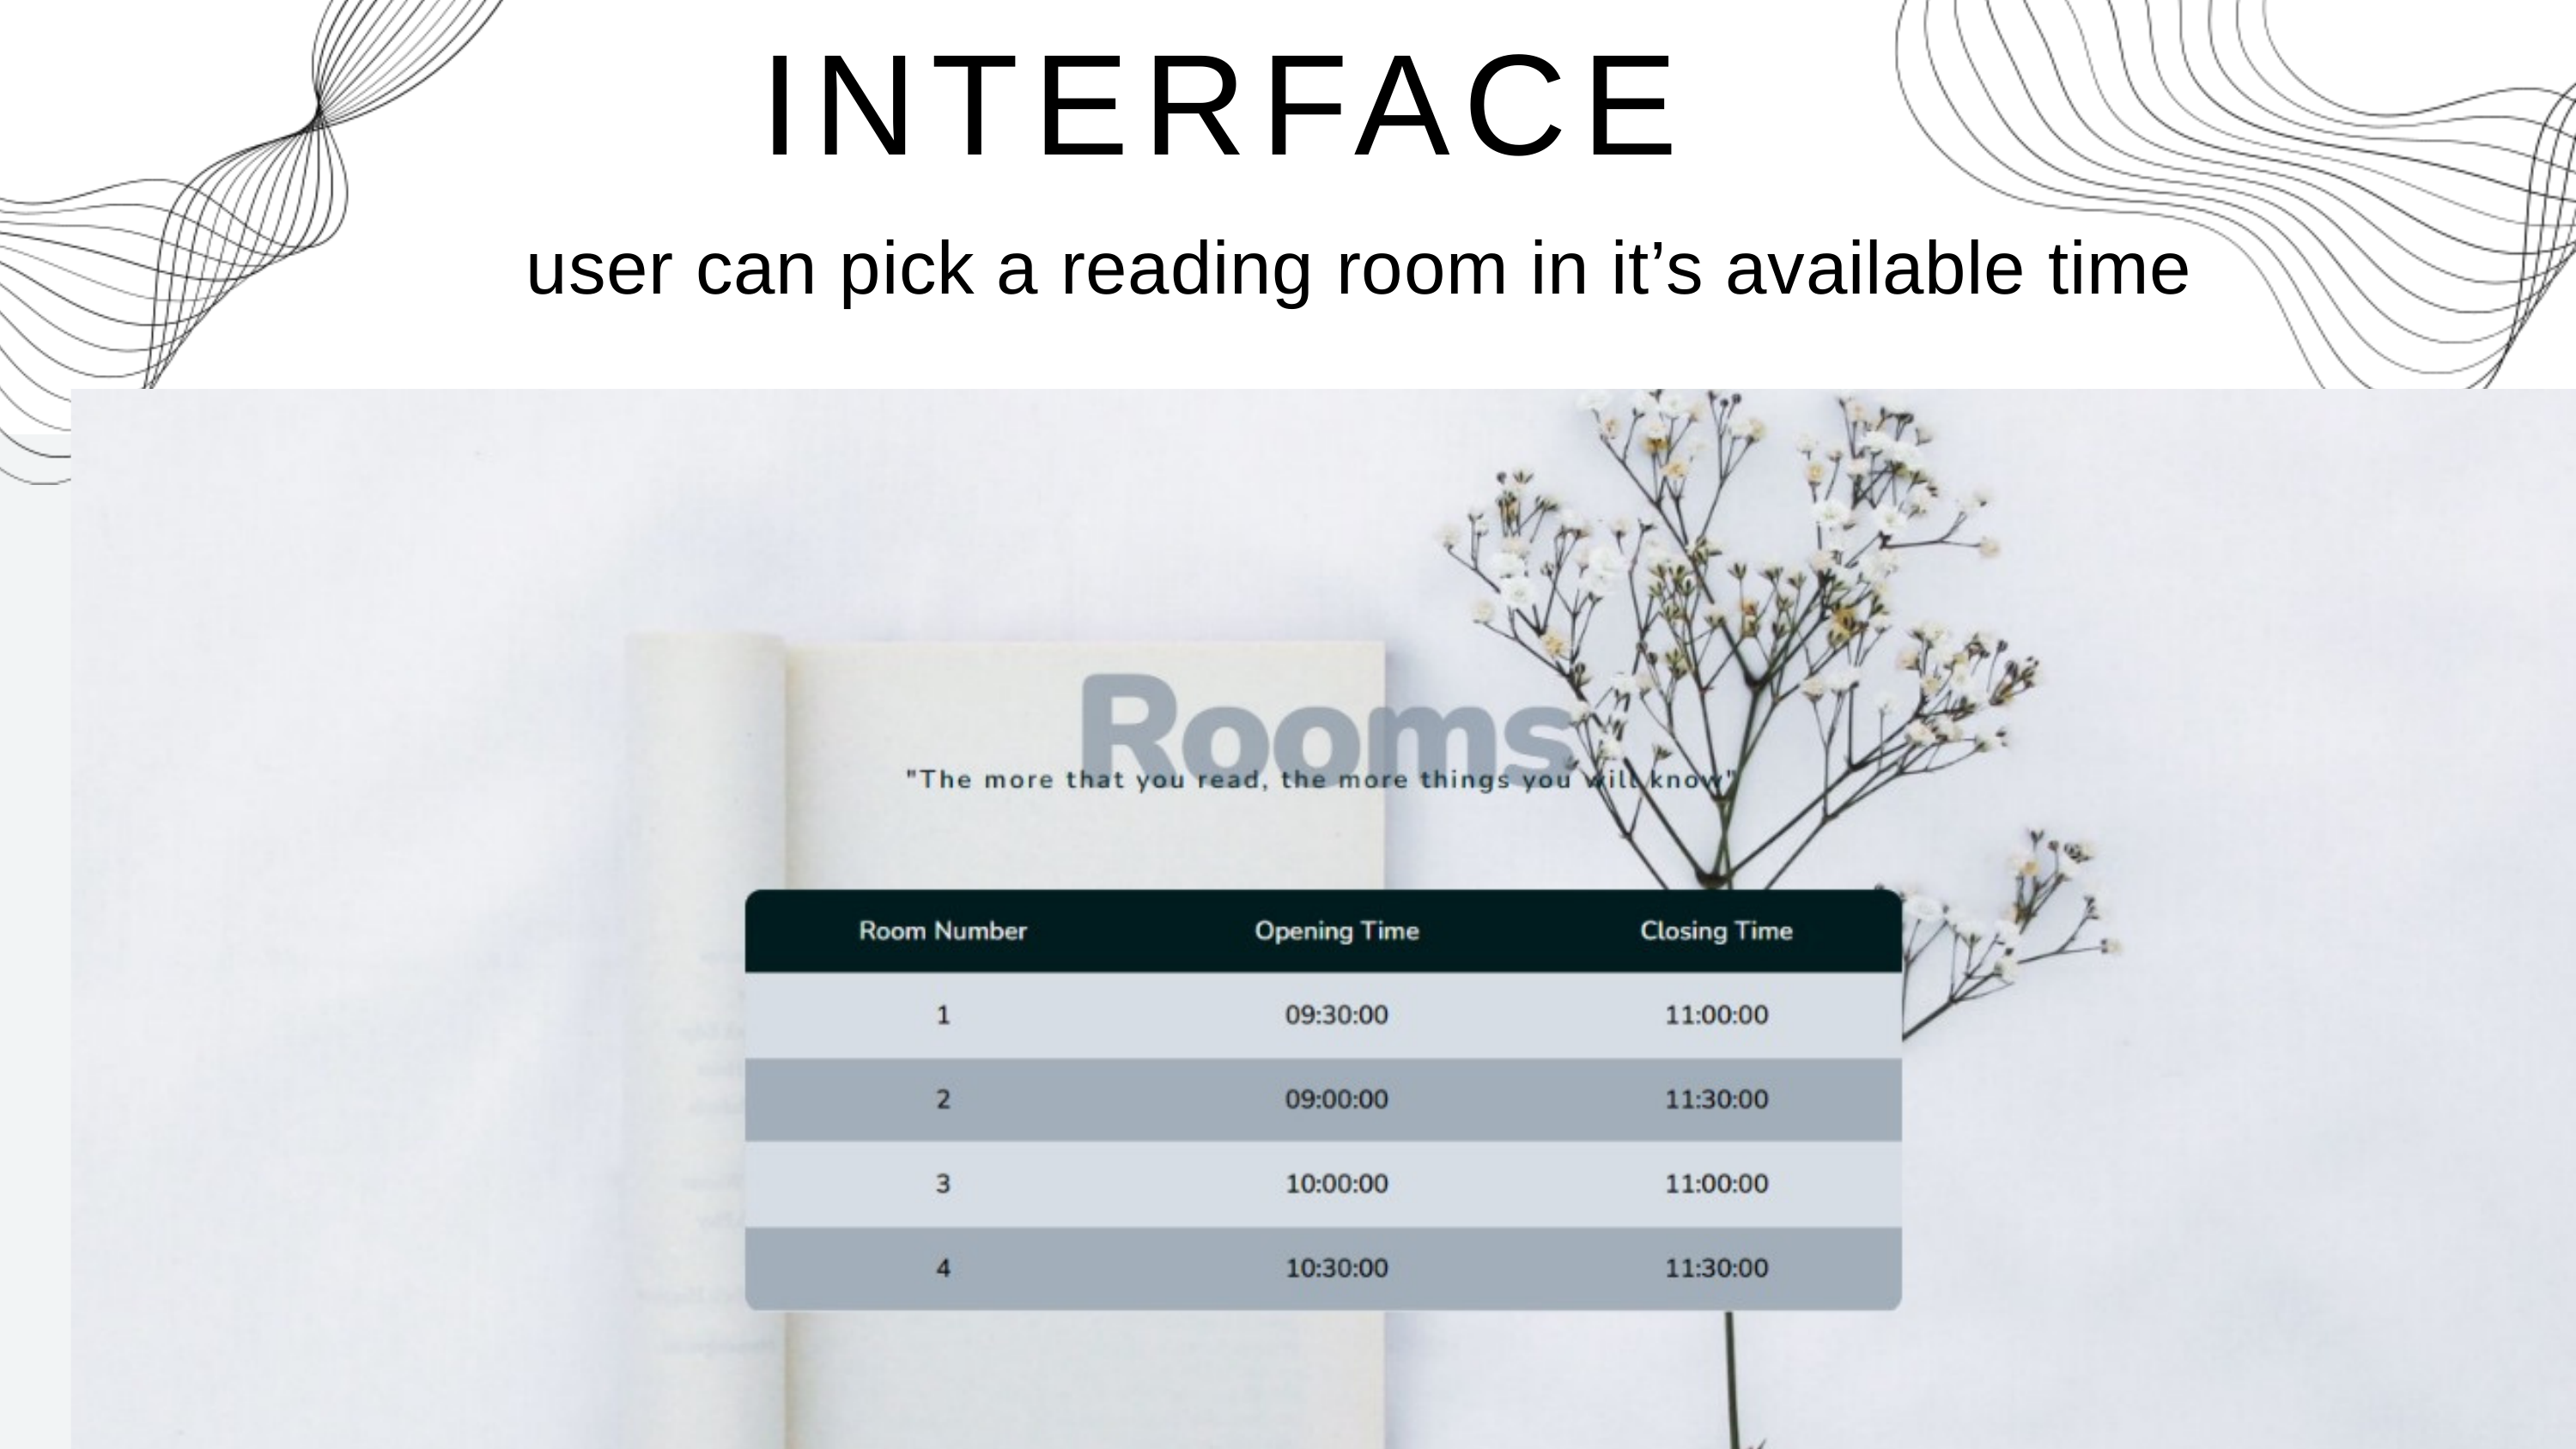

INTERFACE

user can pick a reading room in it’s available time